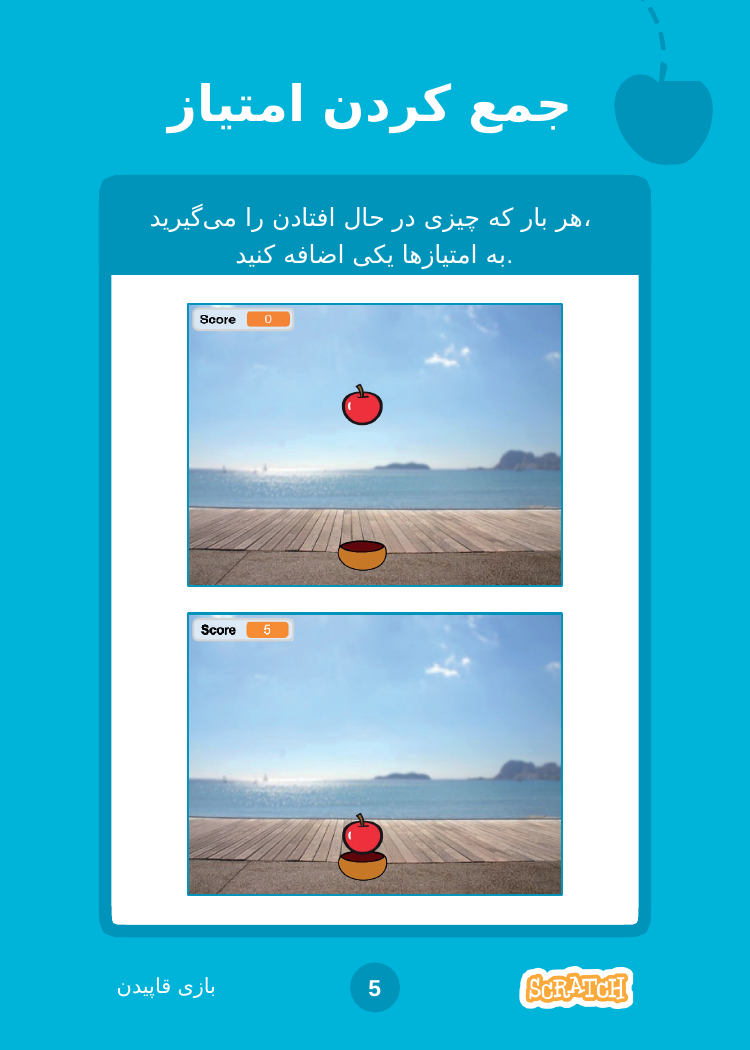

# جمع کردن امتیاز

هر بار که چیزی در حال افتادن را می‌گیرید،
به امتیازها یکی اضافه کنید.

بازی قاپیدن
5